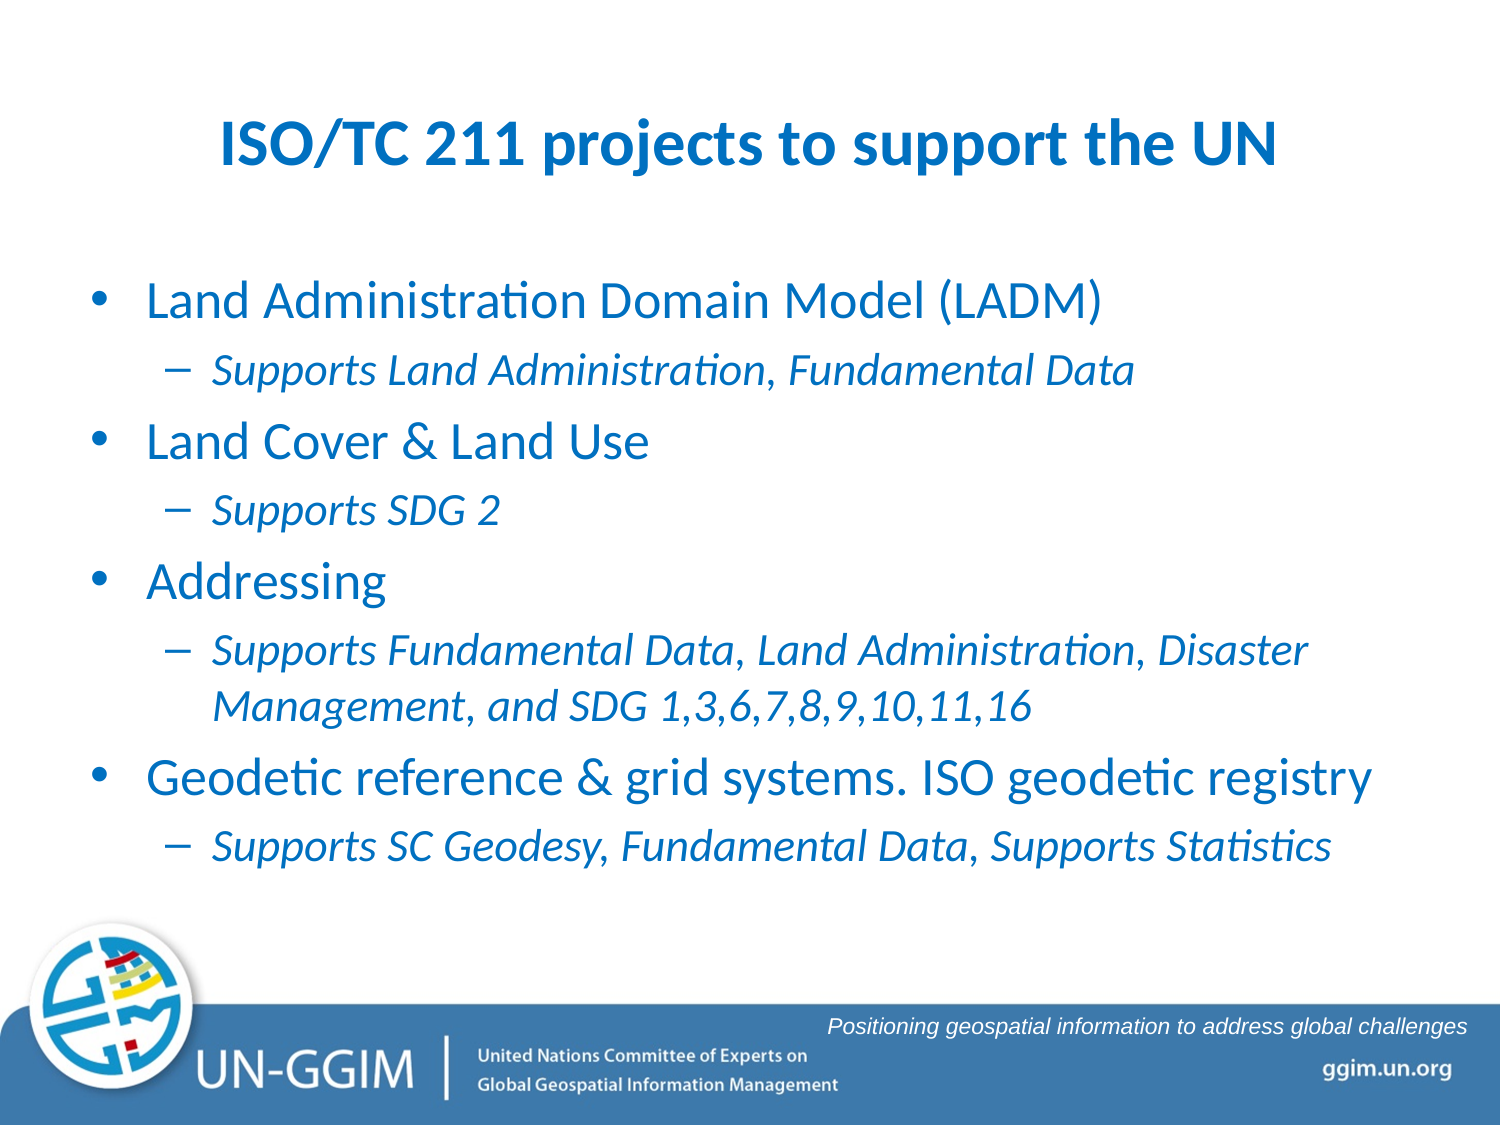

# ISO/TC 211 projects to support the UN
Land Administration Domain Model (LADM)
Supports Land Administration, Fundamental Data
Land Cover & Land Use
Supports SDG 2
Addressing
Supports Fundamental Data, Land Administration, Disaster Management, and SDG 1,3,6,7,8,9,10,11,16
Geodetic reference & grid systems. ISO geodetic registry
Supports SC Geodesy, Fundamental Data, Supports Statistics